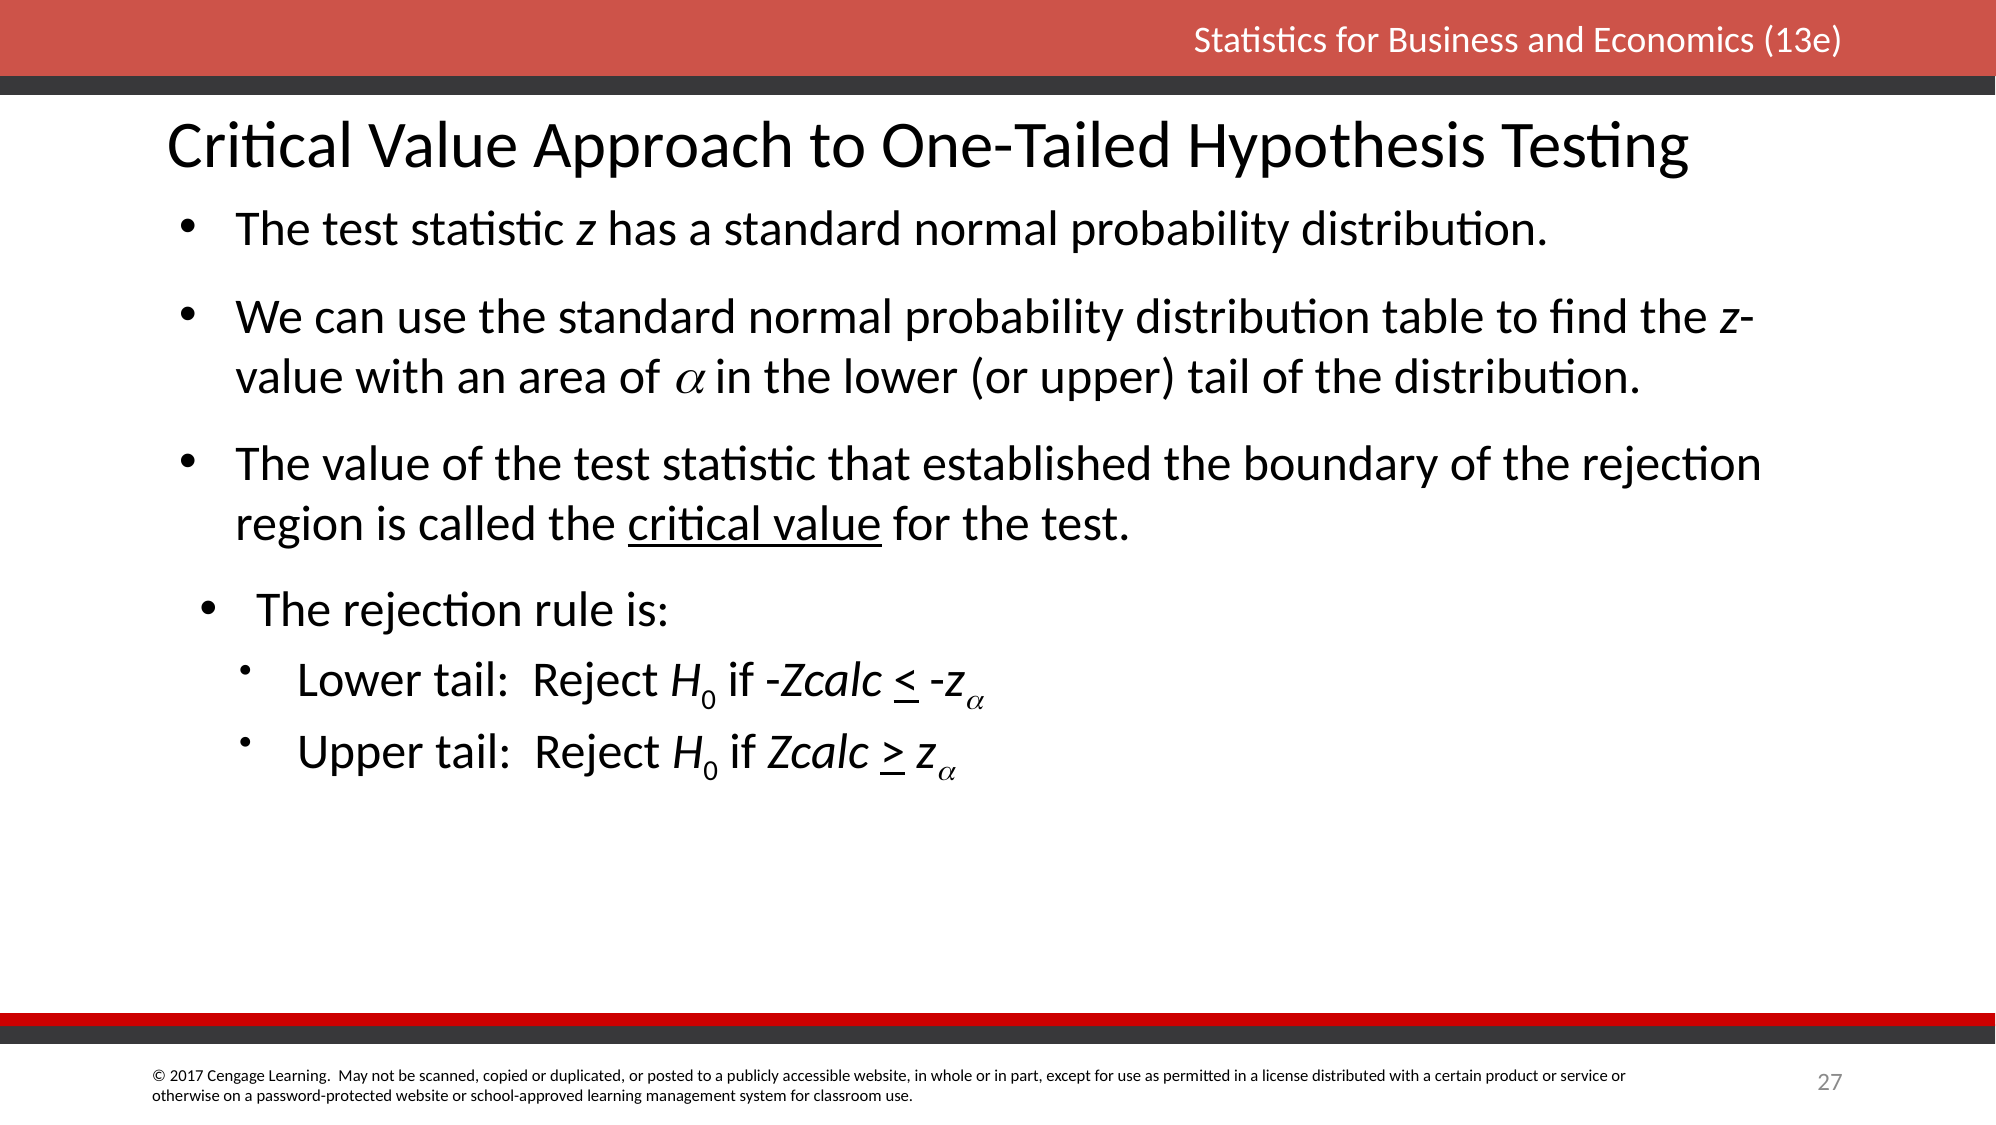

Critical Value Approach to One-Tailed Hypothesis Testing
The test statistic z has a standard normal probability distribution.
We can use the standard normal probability distribution table to find the z-value with an area of α in the lower (or upper) tail of the distribution.
The value of the test statistic that established the boundary of the rejection region is called the critical value for the test.
The rejection rule is:
  Lower tail:  Reject H0 if -Zcalc < -zα
  Upper tail:  Reject H0 if Zcalc > zα
27